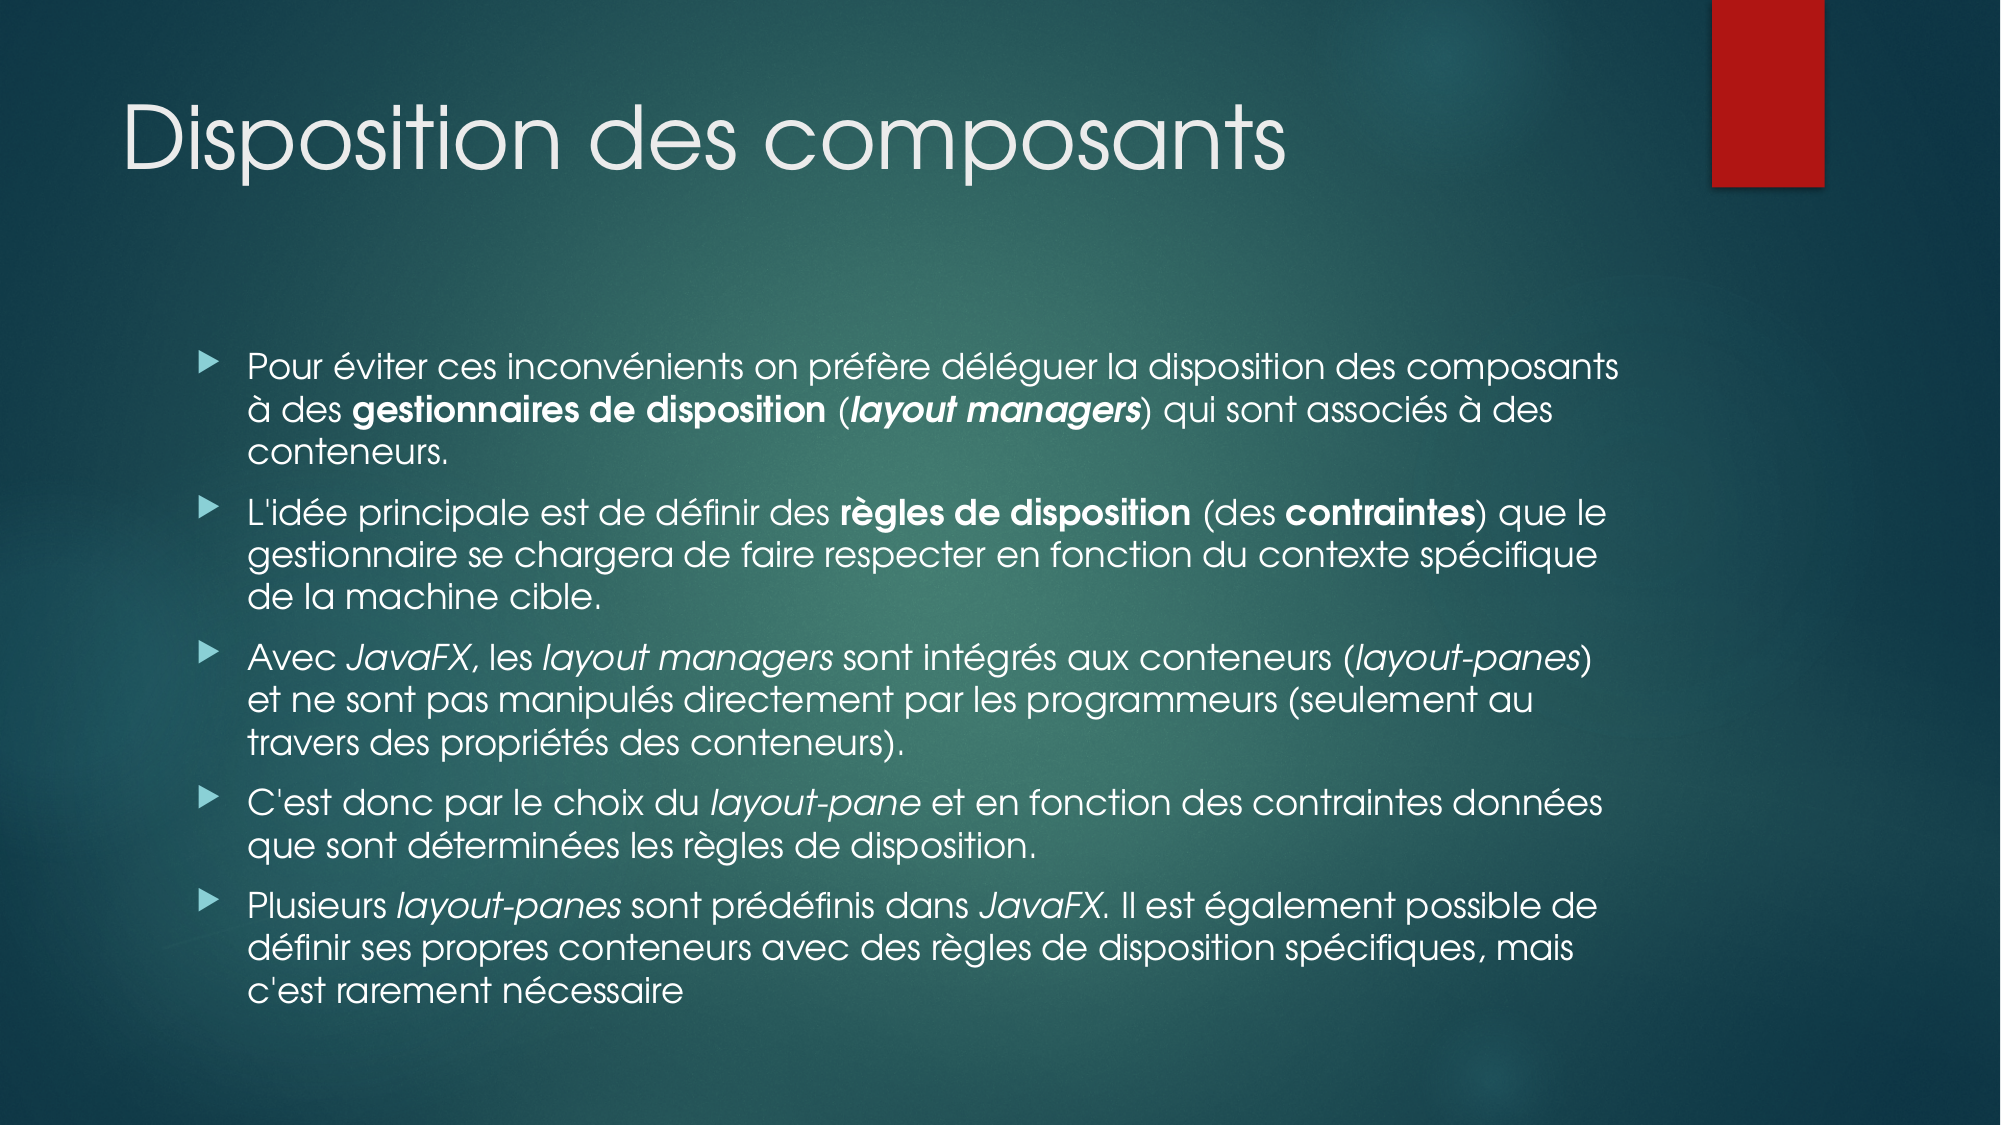

# Disposition des composants
Pour éviter ces inconvénients on préfère déléguer la disposition des composants à des gestionnaires de disposition (layout managers) qui sont associés à des conteneurs.
L'idée principale est de définir des règles de disposition (des contraintes) que le gestionnaire se chargera de faire respecter en fonction du contexte spécifique de la machine cible.
Avec JavaFX, les layout managers sont intégrés aux conteneurs (layout-panes) et ne sont pas manipulés directement par les programmeurs (seulement au travers des propriétés des conteneurs).
C'est donc par le choix du layout-pane et en fonction des contraintes données que sont déterminées les règles de disposition.
Plusieurs layout-panes sont prédéfinis dans JavaFX. Il est également possible de définir ses propres conteneurs avec des règles de disposition spécifiques, mais c'est rarement nécessaire